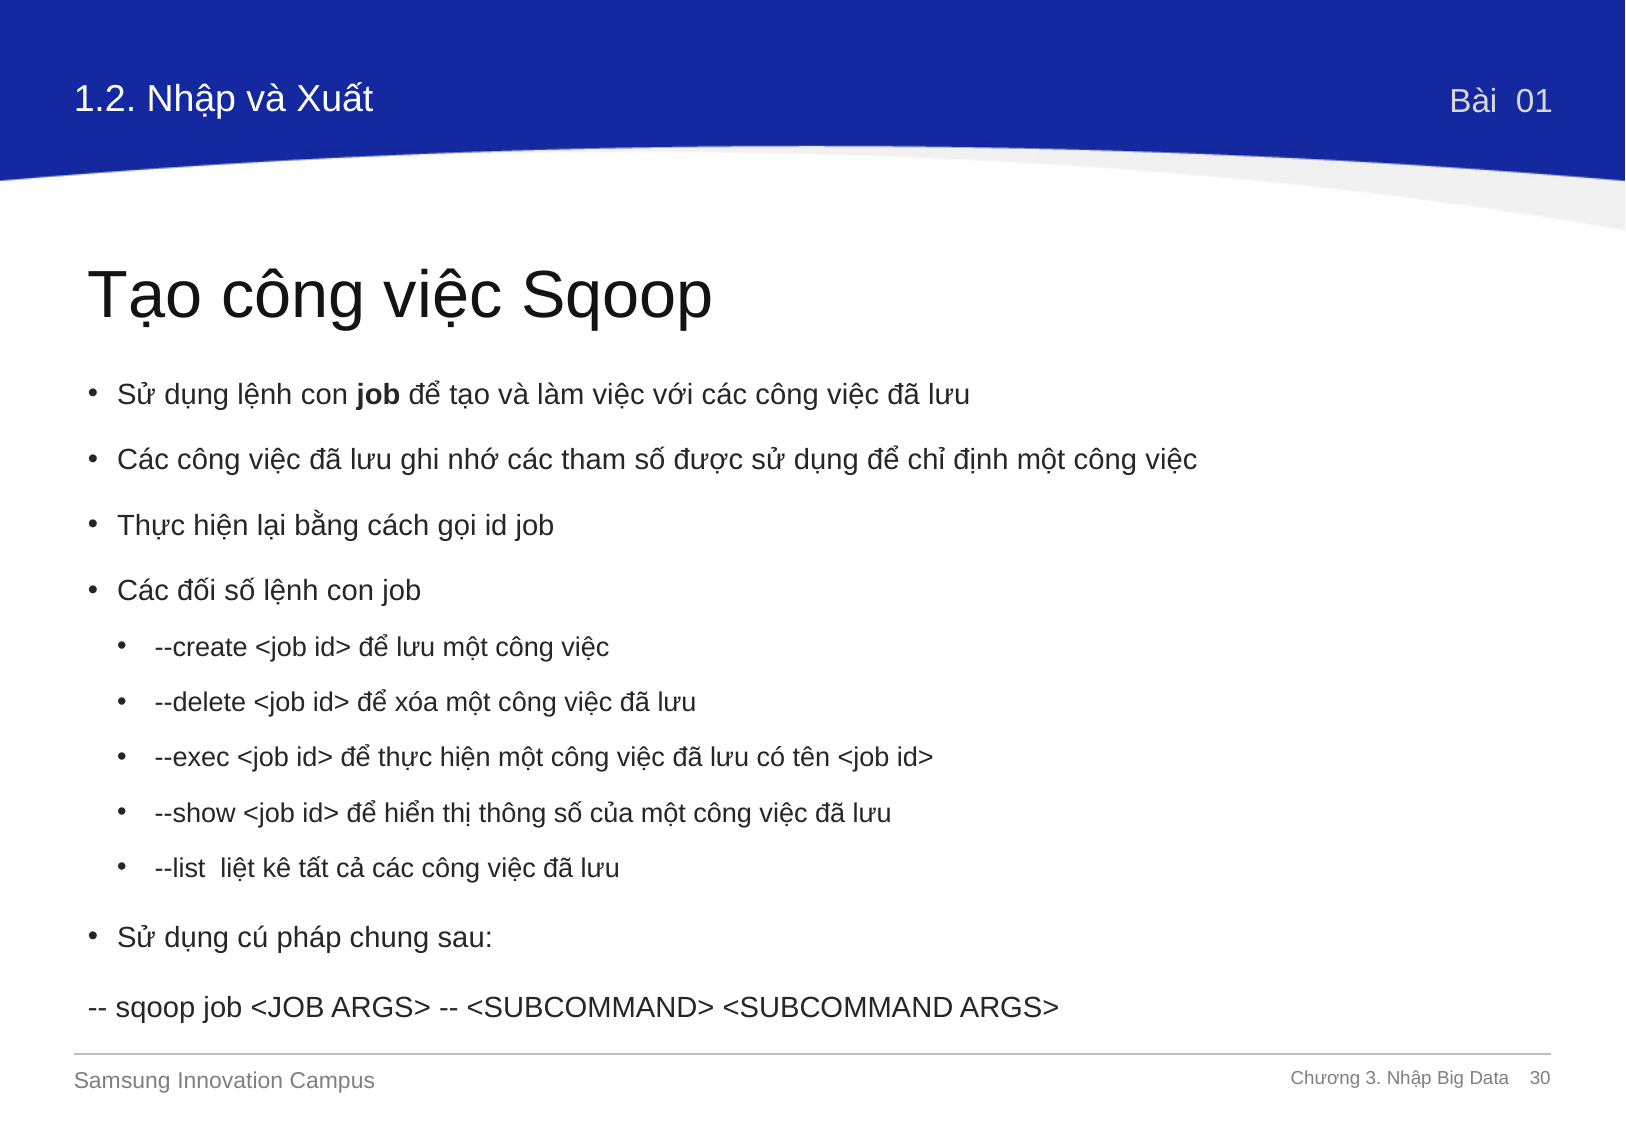

1.2. Nhập và Xuất
Bài  01
Tạo công việc Sqoop
Sử dụng lệnh con job để tạo và làm việc với các công việc đã lưu
Các công việc đã lưu ghi nhớ các tham số được sử dụng để chỉ định một công việc
Thực hiện lại bằng cách gọi id job
Các đối số lệnh con job
 --create <job id> để lưu một công việc
 --delete <job id> để xóa một công việc đã lưu
 --exec <job id> để thực hiện một công việc đã lưu có tên <job id>
 --show <job id> để hiển thị thông số của một công việc đã lưu
 --list  liệt kê tất cả các công việc đã lưu
Sử dụng cú pháp chung sau:
-- sqoop job <JOB ARGS> -- <SUBCOMMAND> <SUBCOMMAND ARGS>